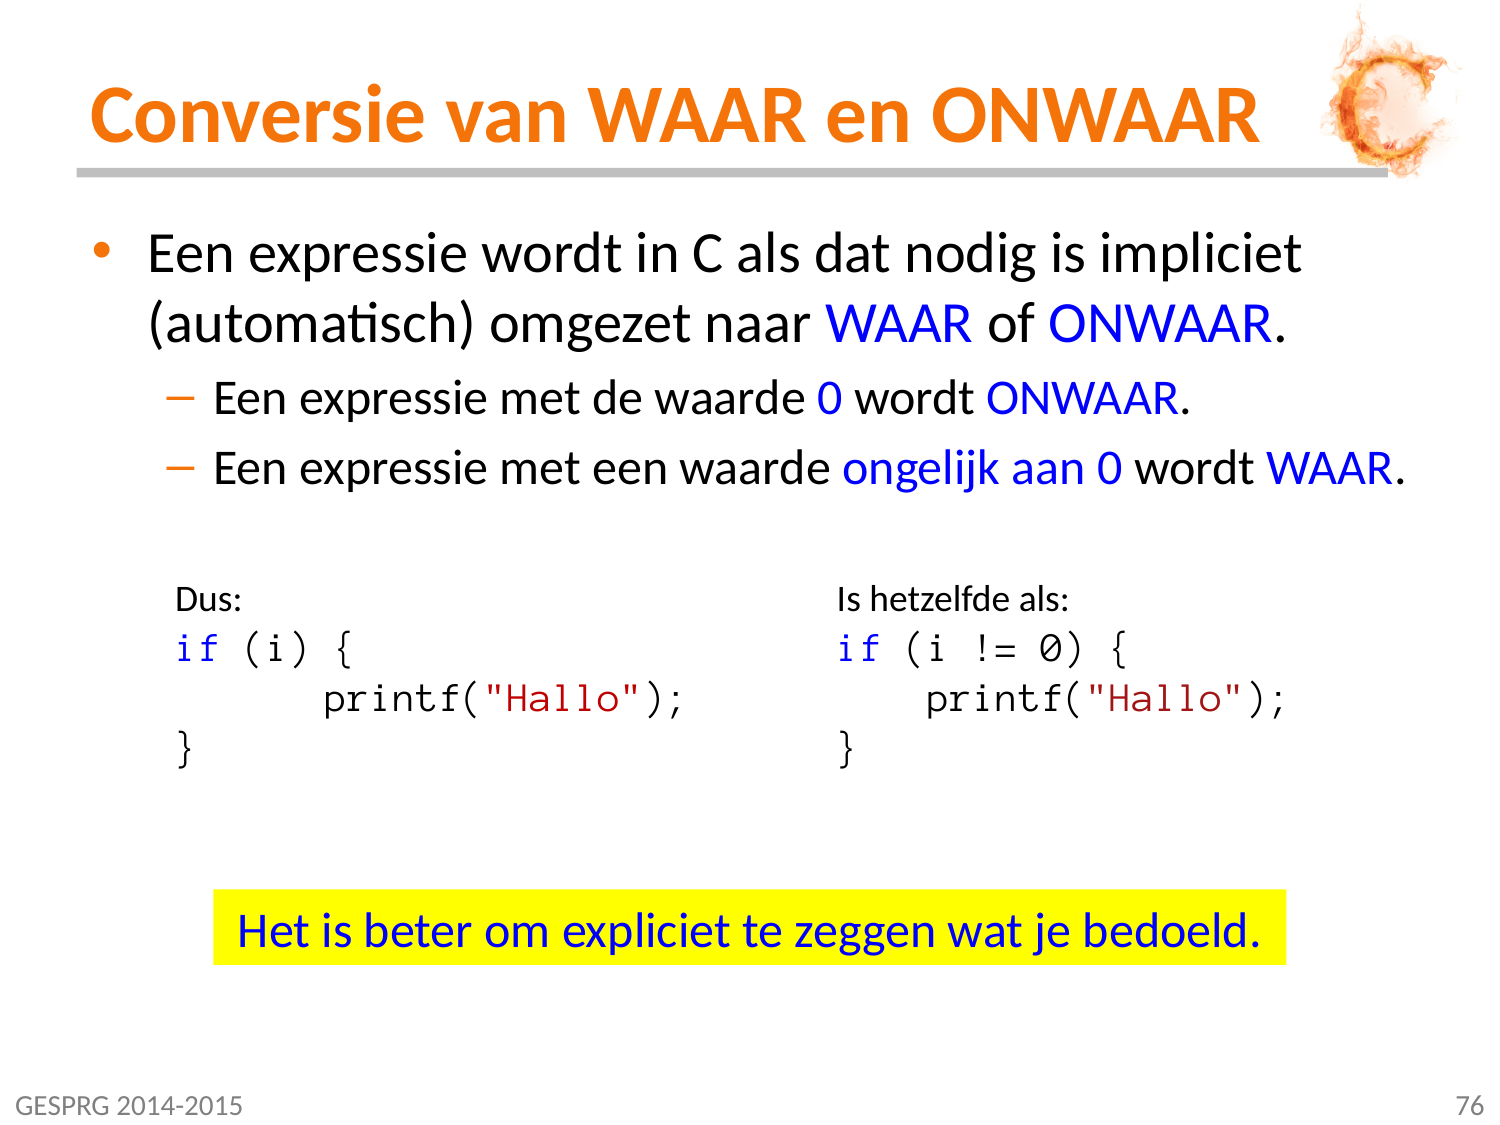

# Conversie van WAAR en ONWAAR
Een expressie wordt in C als dat nodig is impliciet (automatisch) omgezet naar WAAR of ONWAAR.
Een expressie met de waarde 0 wordt ONWAAR.
Een expressie met een waarde ongelijk aan 0 wordt WAAR.
Dus:
if (i) {
	printf("Hallo");
}
Is hetzelfde als:
if (i != 0) {
    printf("Hallo");
}

Het is beter om expliciet te zeggen wat je bedoeld.
GESPRG 2014-2015
76